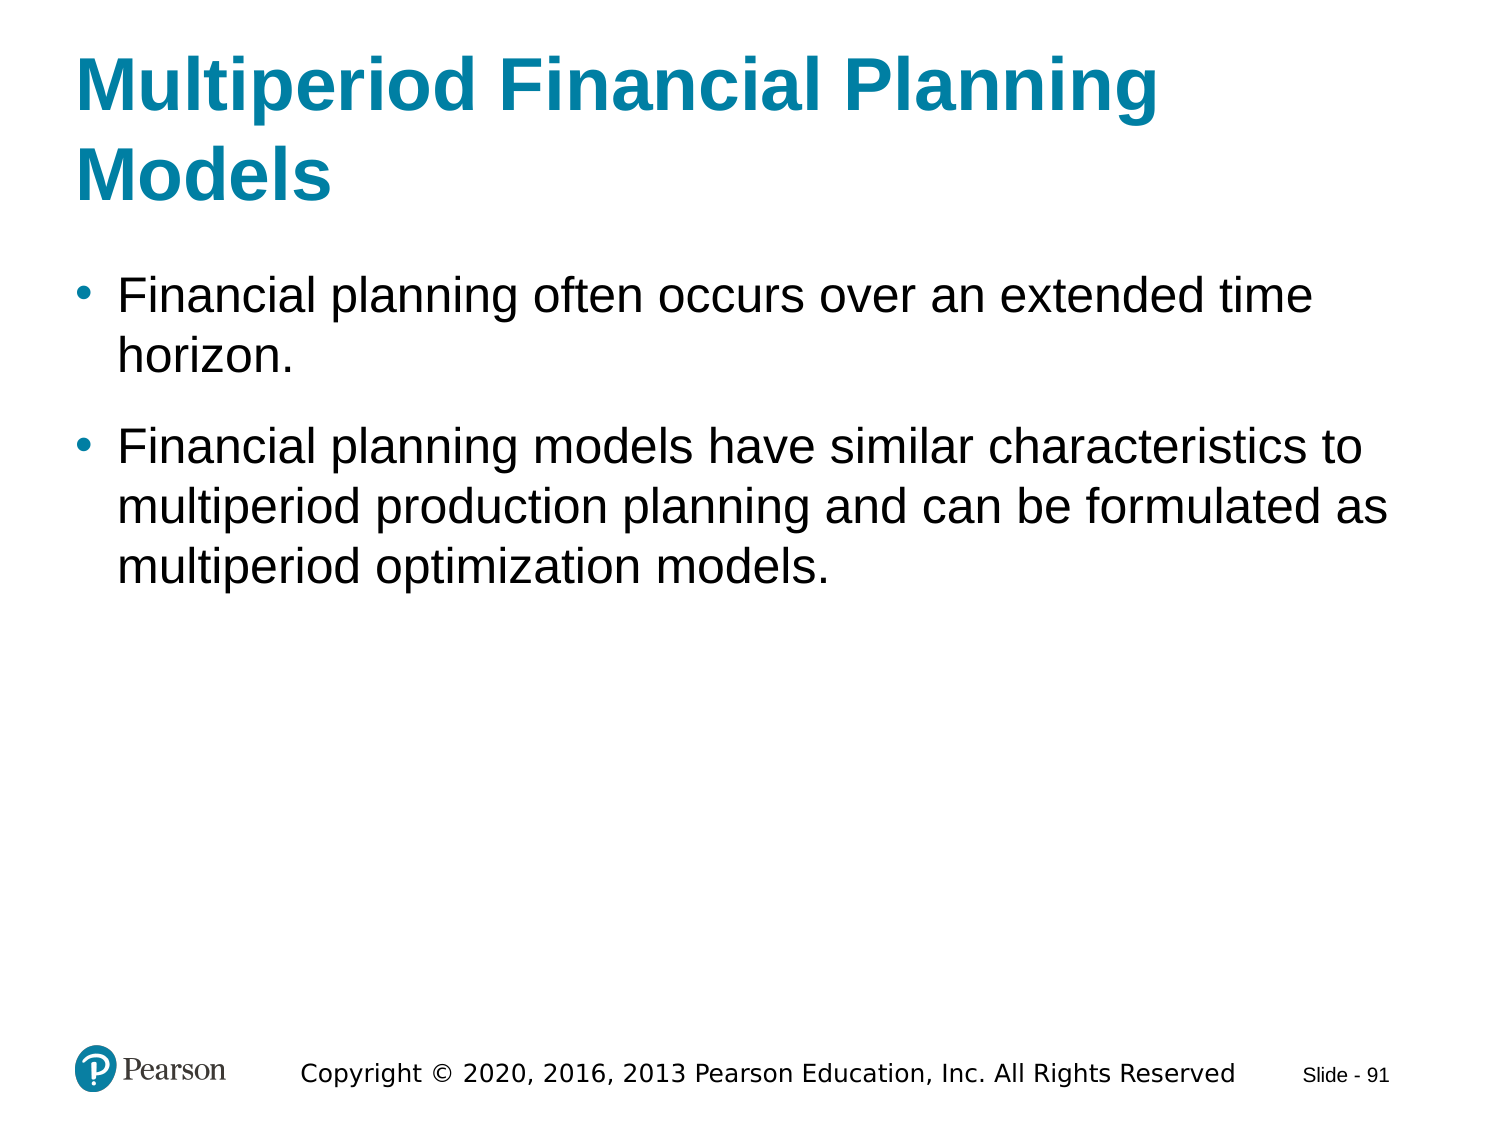

# Multiperiod Financial Planning Models
Financial planning often occurs over an extended time horizon.
Financial planning models have similar characteristics to multiperiod production planning and can be formulated as multiperiod optimization models.